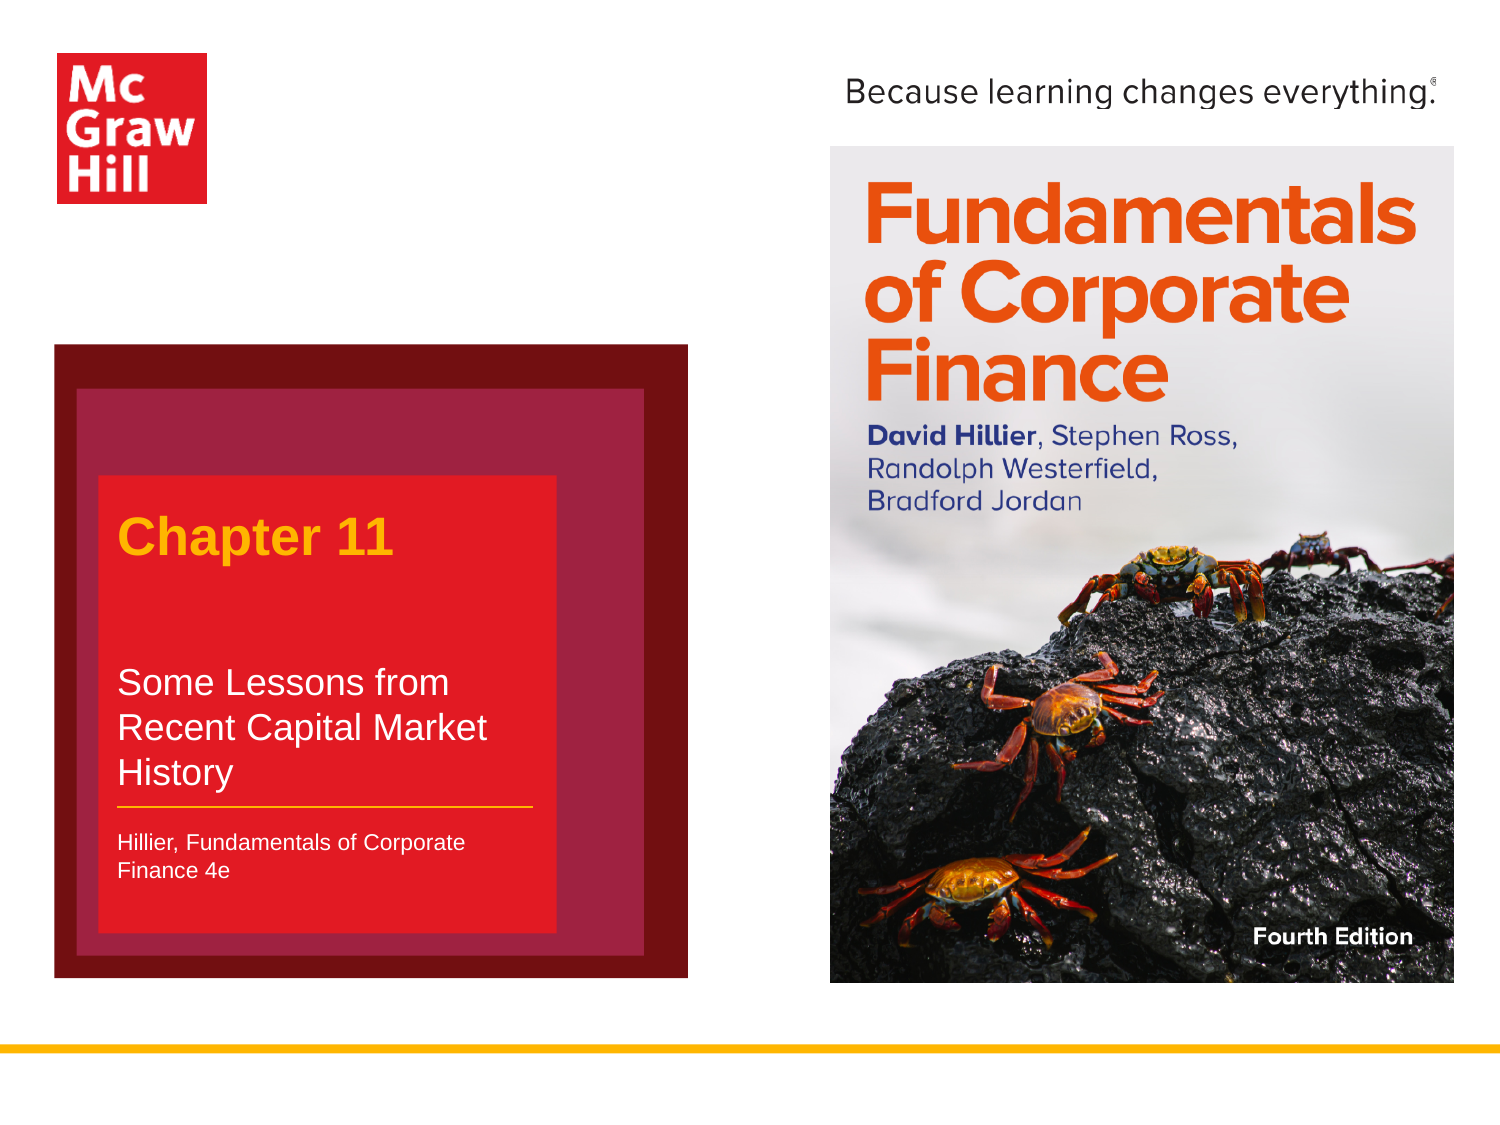

# Chapter 11
Some Lessons from Recent Capital Market History
Hillier, Fundamentals of Corporate Finance 4e